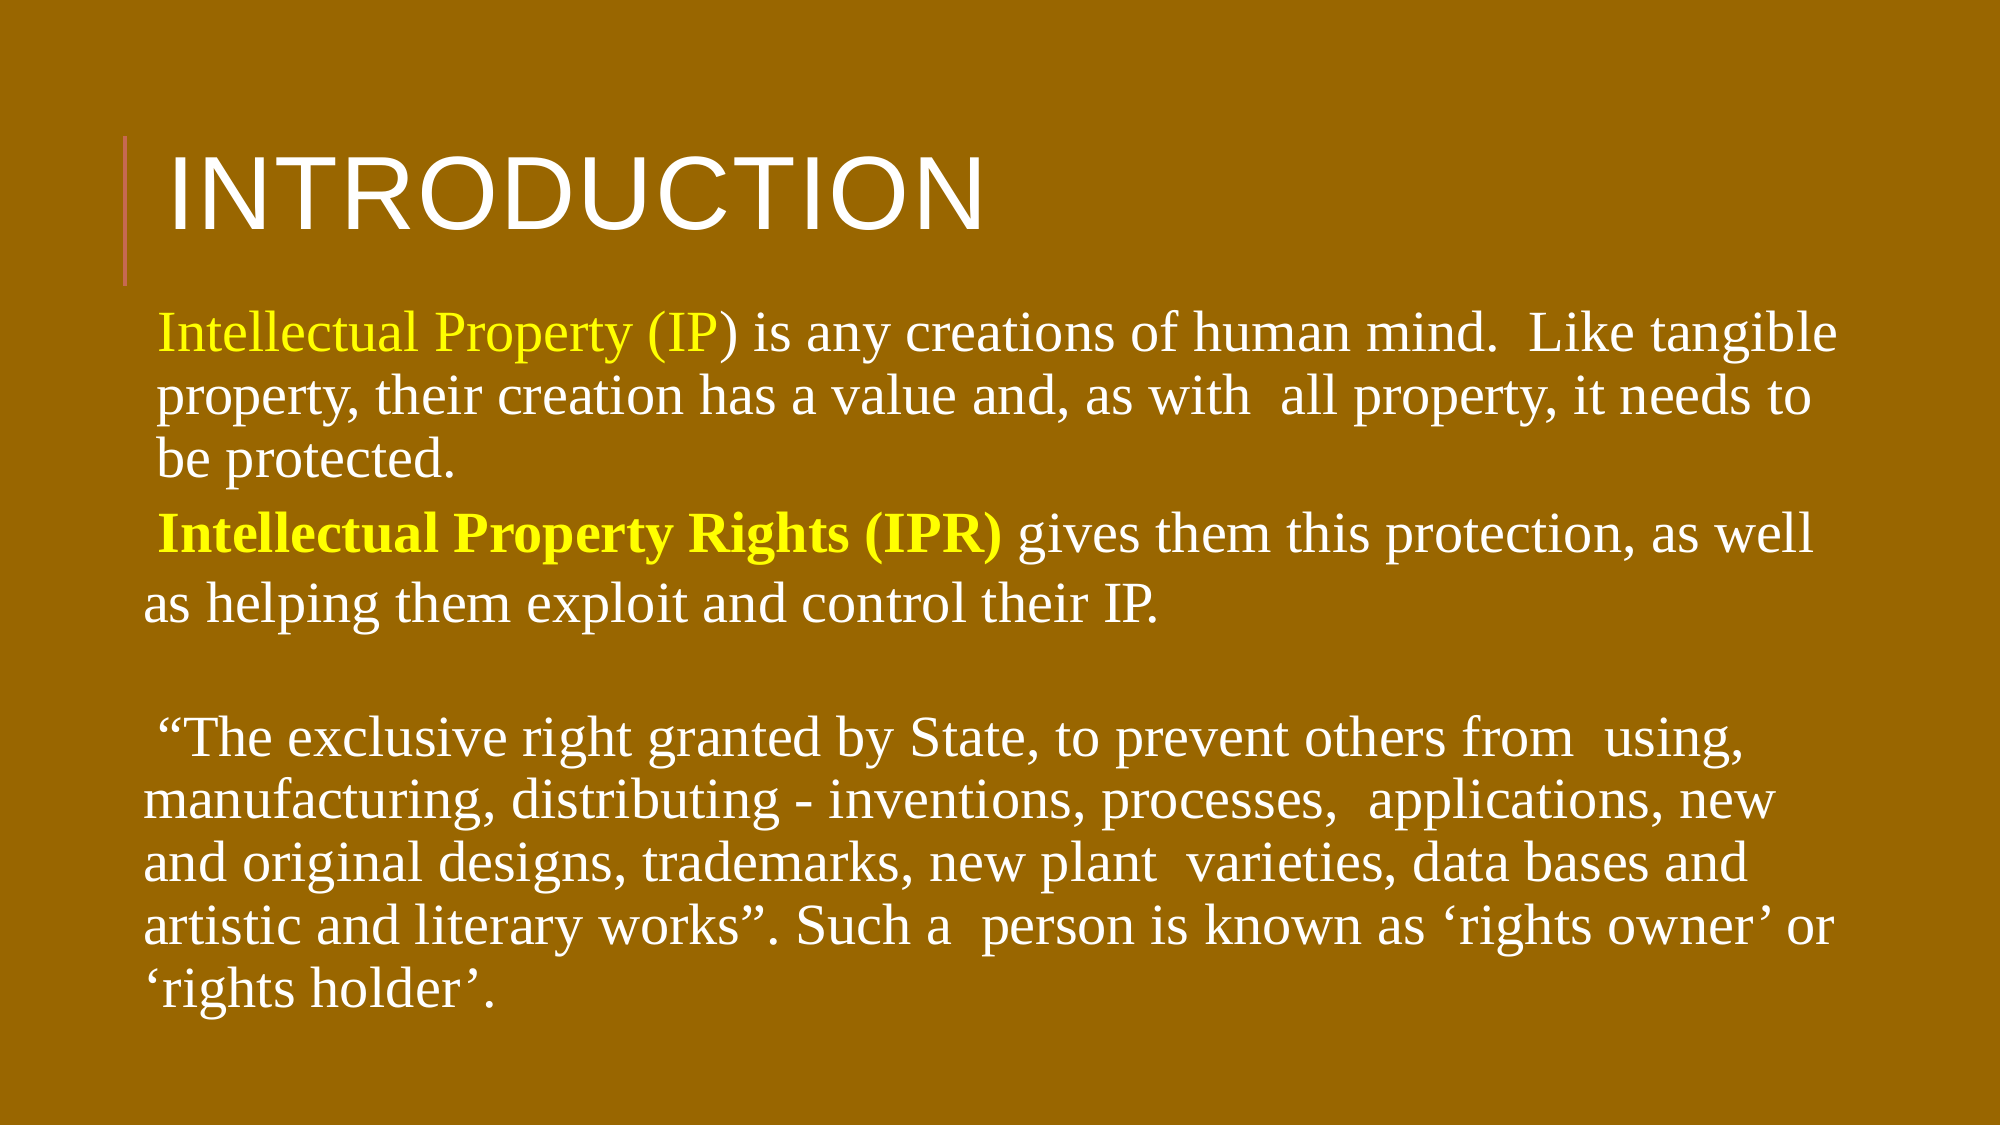

# Introduction
Intellectual Property (IP) is any creations of human mind.  Like tangible property, their creation has a value and, as with  all property, it needs to be protected.
Intellectual Property Rights (IPR) gives them this protection, as well as helping them exploit and control their IP.

“The exclusive right granted by State, to prevent others from  using, manufacturing, distributing - inventions, processes,  applications, new and original designs, trademarks, new plant  varieties, data bases and artistic and literary works”. Such a  person is known as ‘rights owner’ or ‘rights holder’.